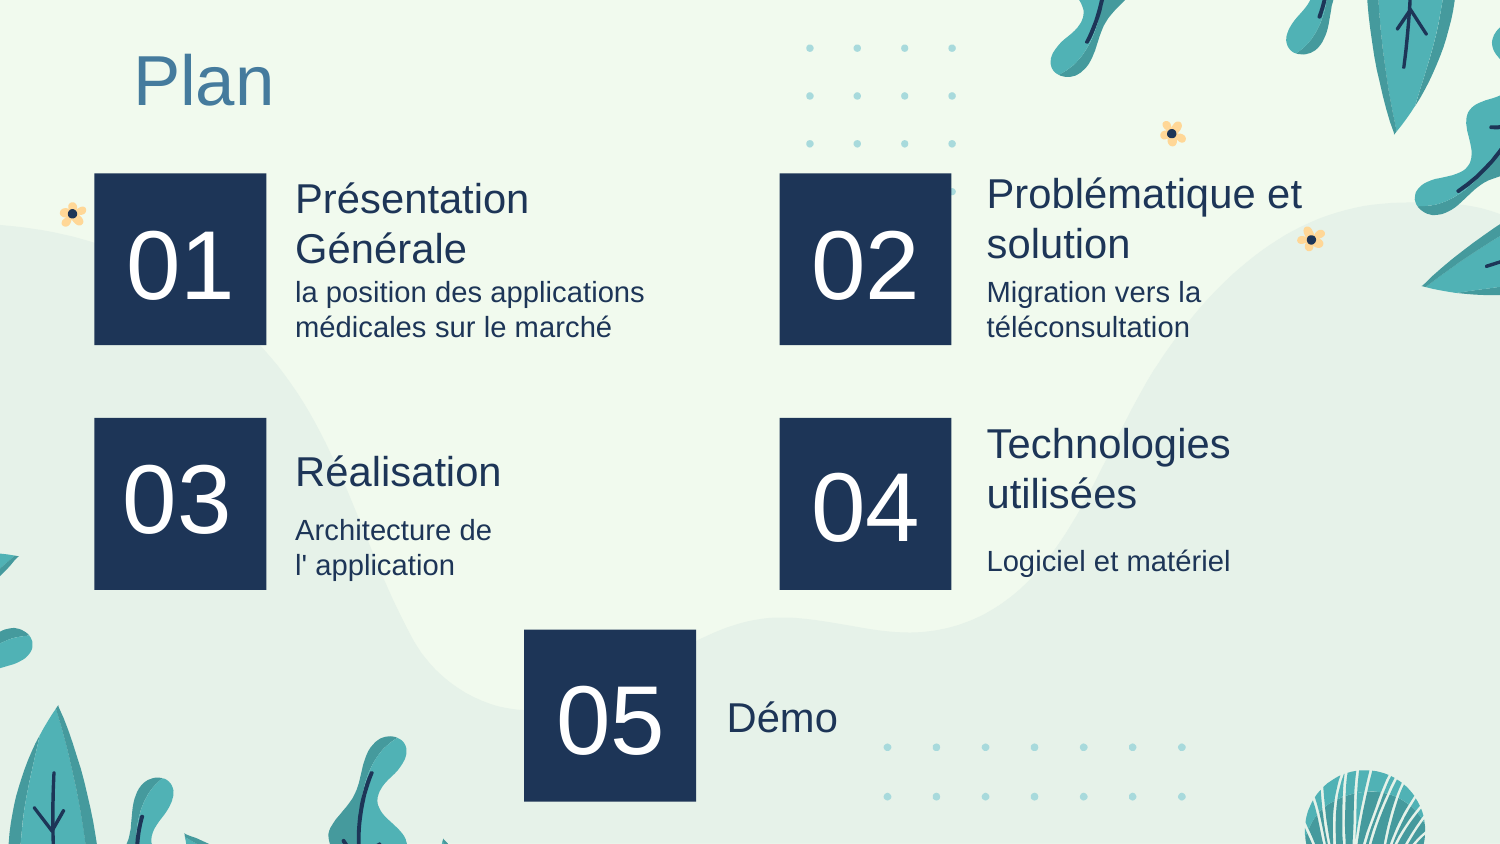

Plan

Problématique et solution
01
02
# Présentation Générale
Migration vers la téléconsultation
la position des applications médicales sur le marché
03
04

Technologies utilisées
Réalisation
Architecture de
l' application
Logiciel et matériel
05

Démo